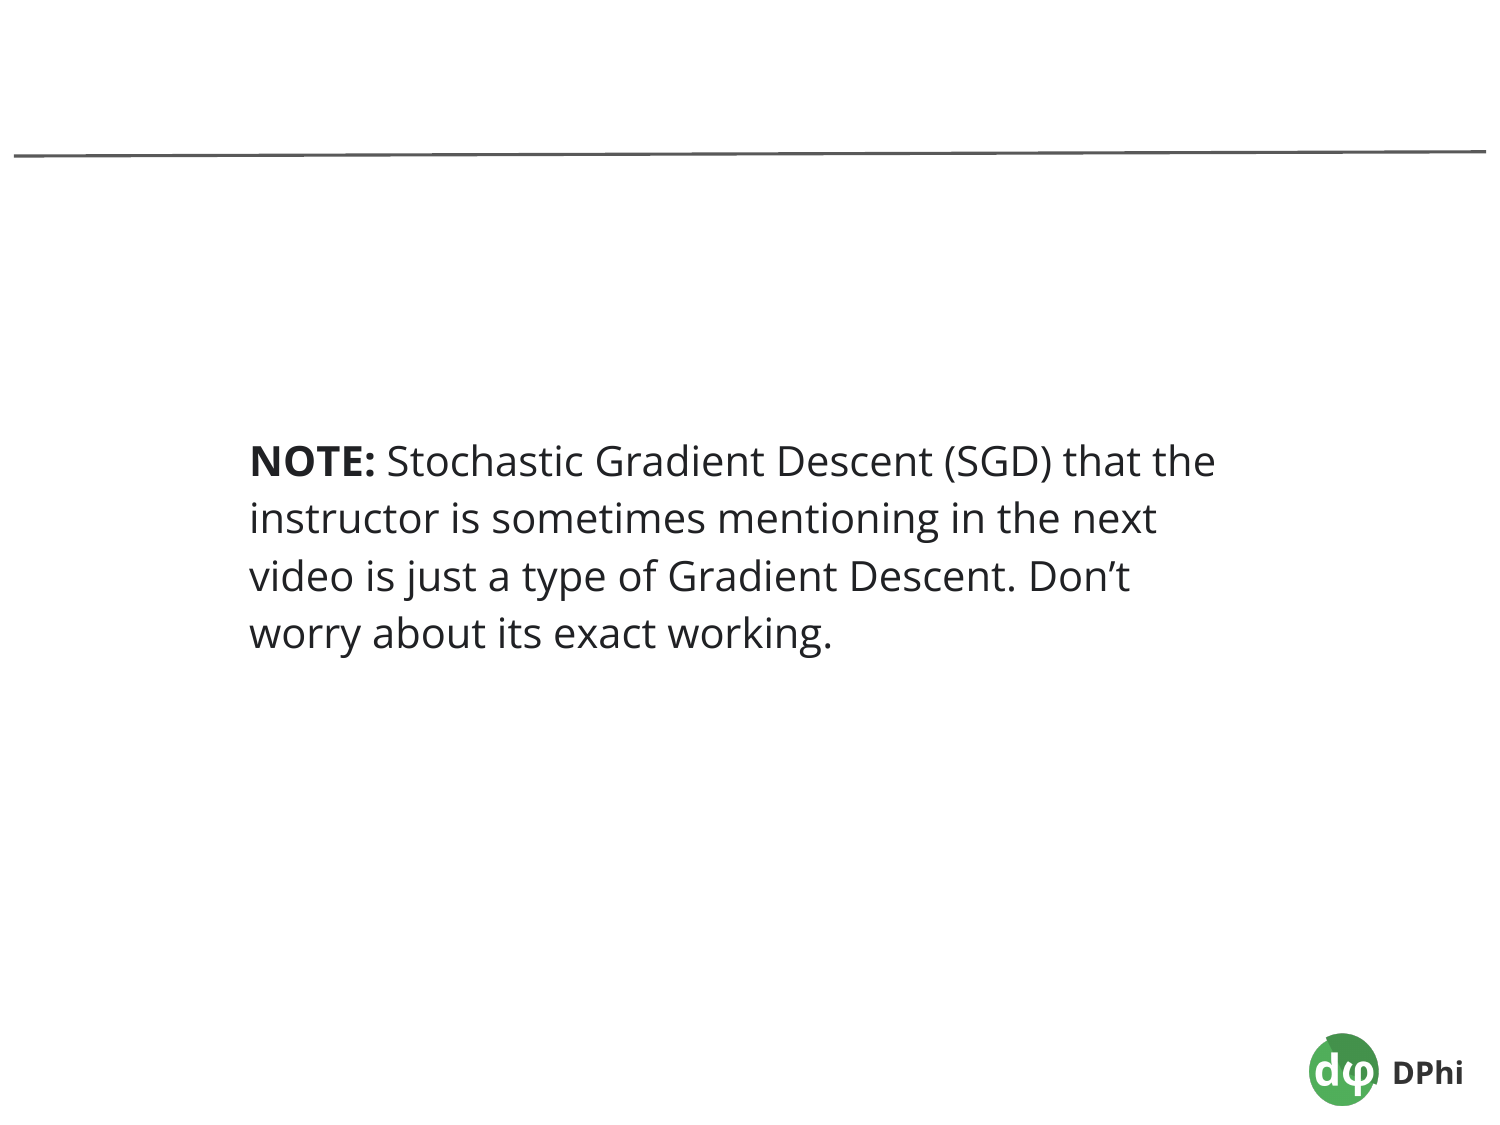

NOTE: Stochastic Gradient Descent (SGD) that the instructor is sometimes mentioning in the next video is just a type of Gradient Descent. Don’t worry about its exact working.